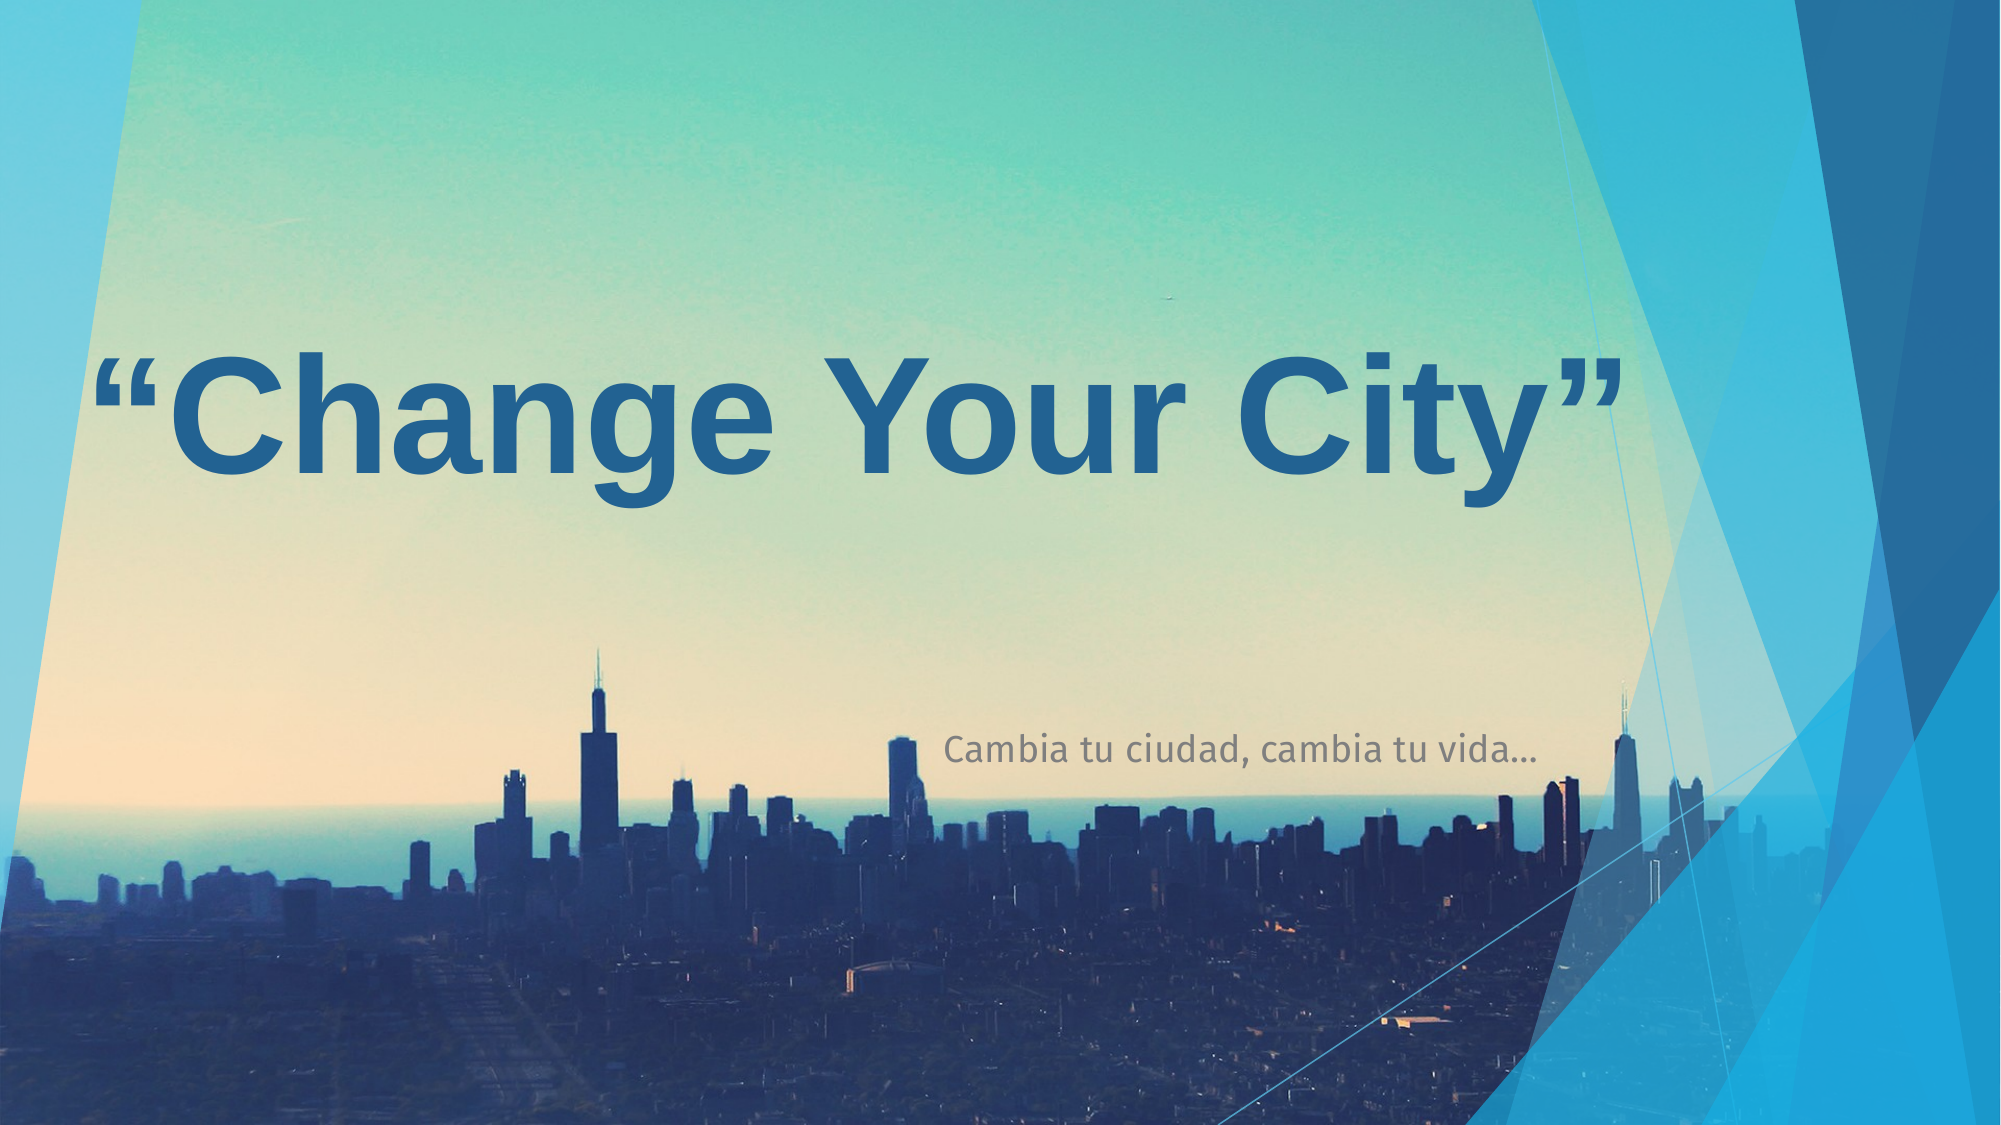

# “Change Your City”
Cambia tu ciudad, cambia tu vida…